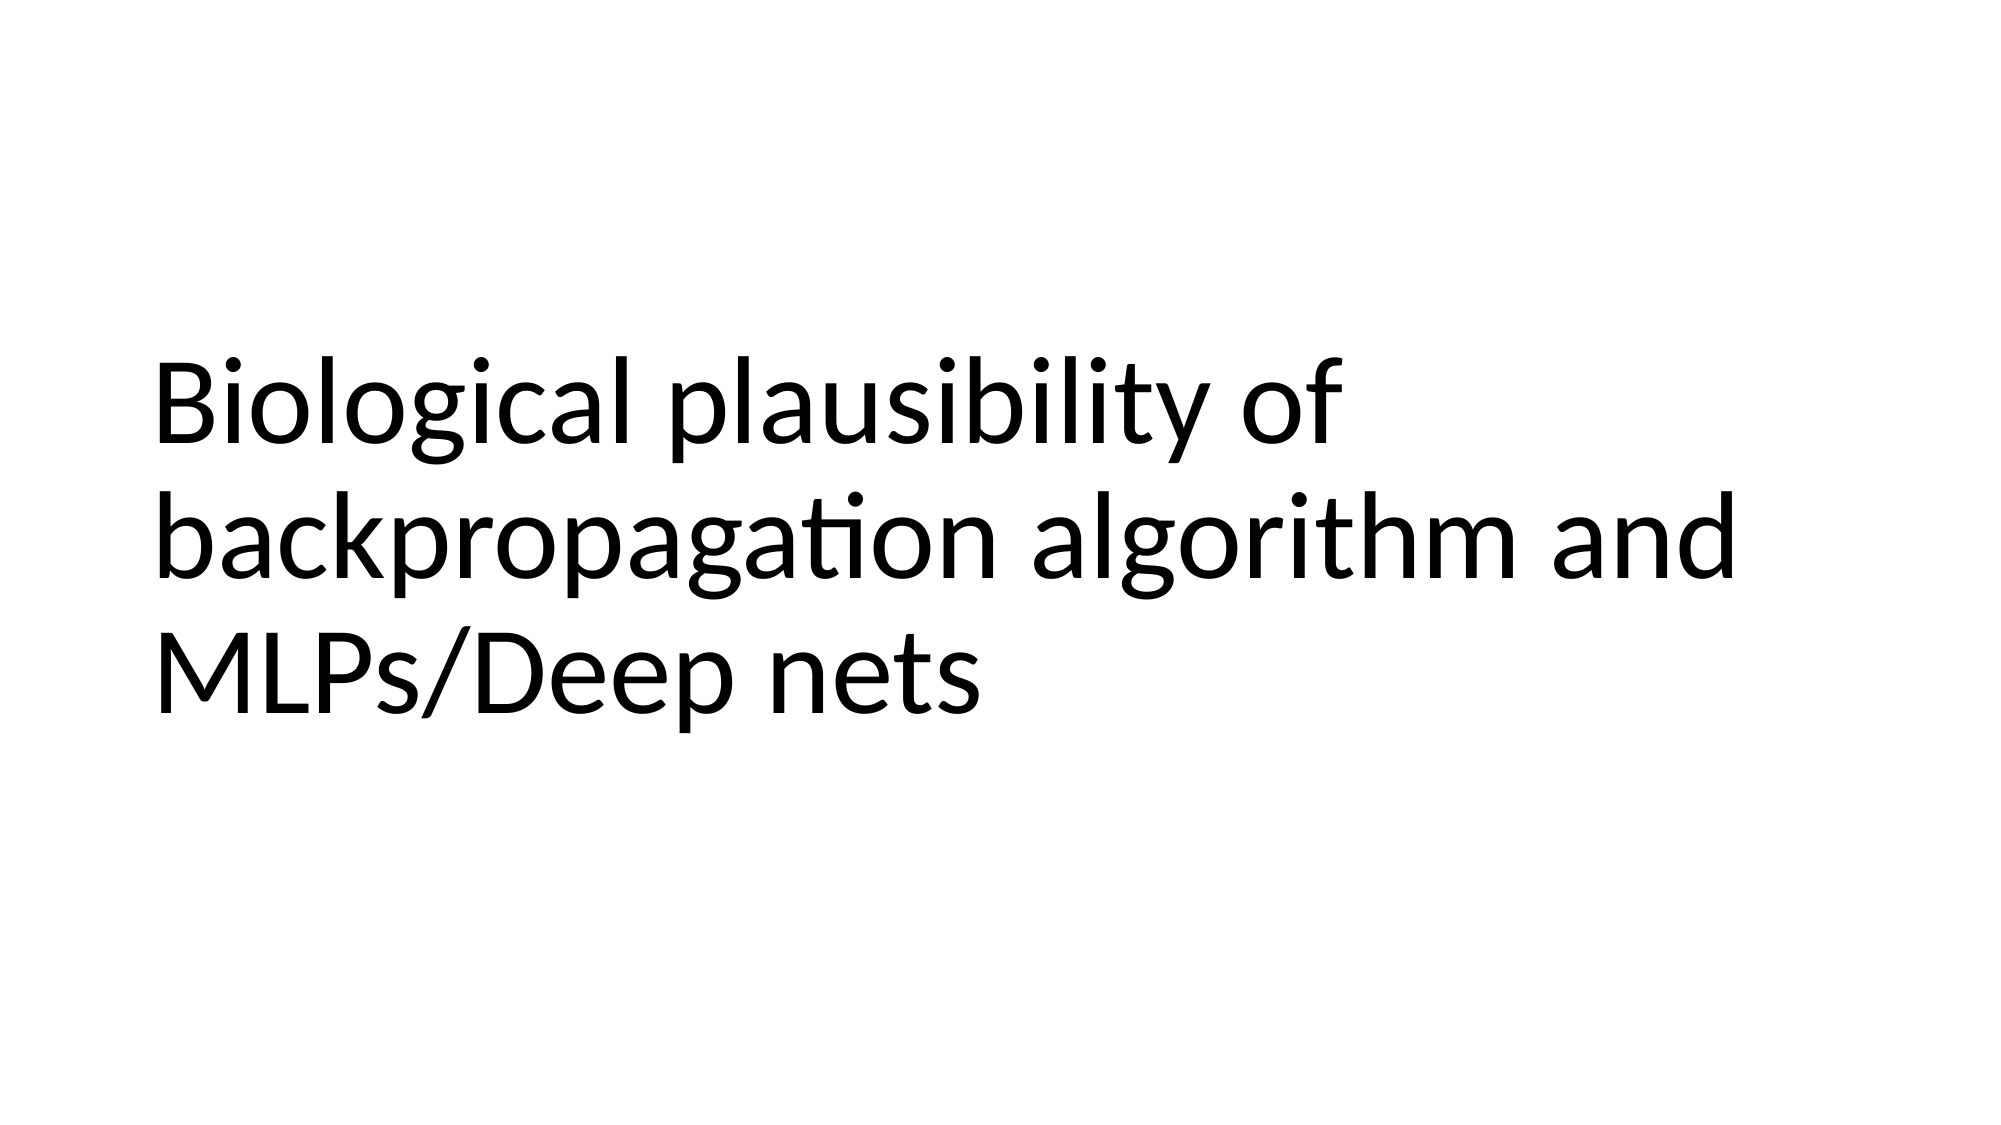

# Biological plausibility of backpropagation algorithm and MLPs/Deep nets